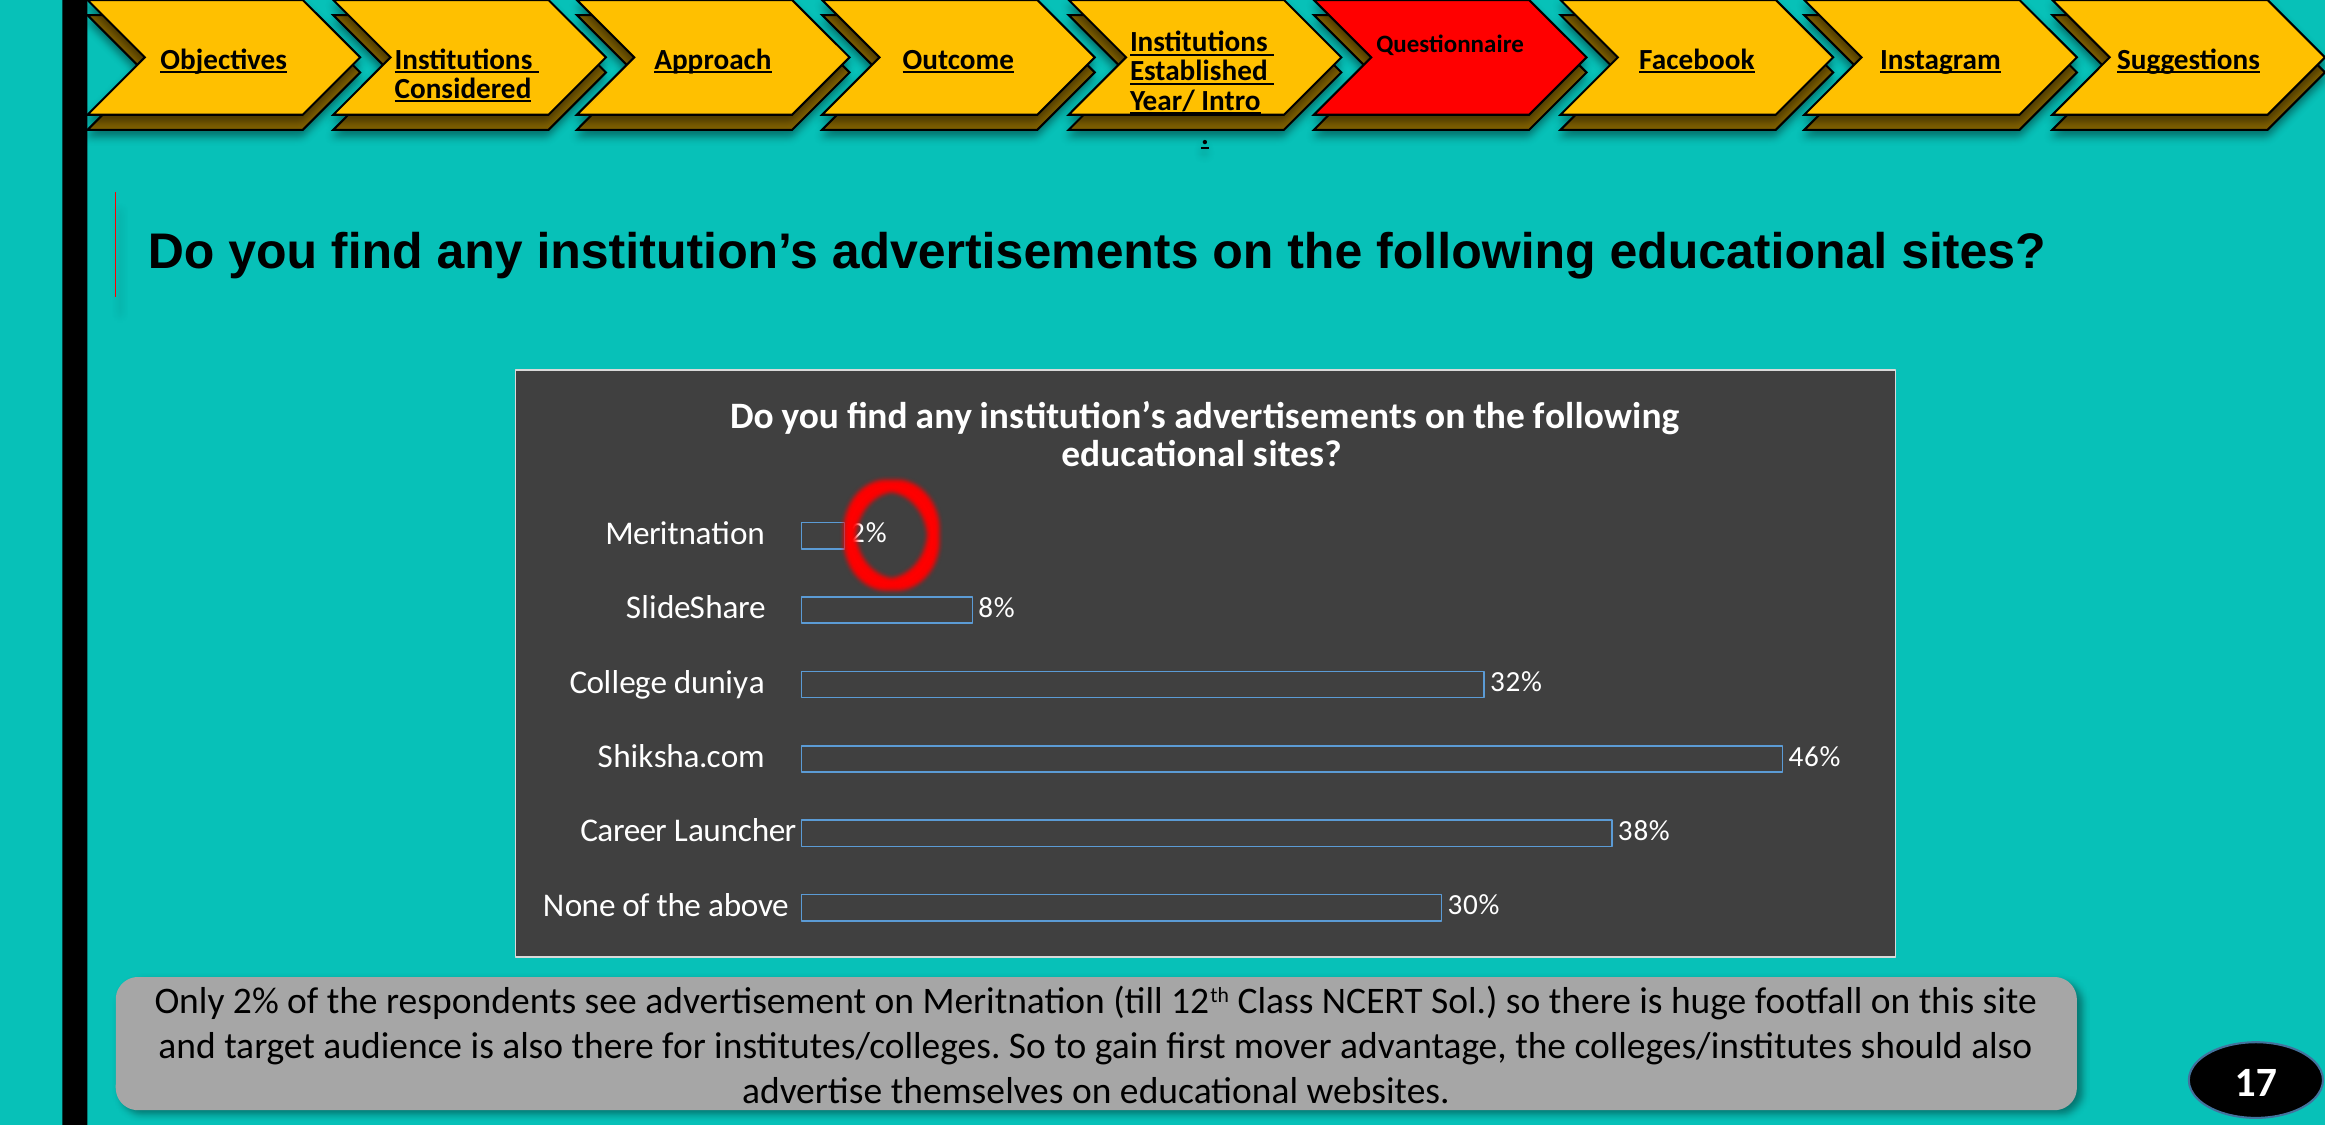

Facebook

Instagram

Suggestions

Objectives

Institutions Considered

Approach

Outcome

Institutions Established Year/ Intro.

Questionnaire

Do you find any institution’s advertisements on the following educational sites?

### Chart: Do you find any institution’s advertisements on the following educational sites?

| Category |  |
|---|---|
| Meritnation     | 2.0 |
| SlideShare     | 8.0 |
| College duniya     | 32.0 |
| Shiksha.com     | 46.0 |
| Career Launcher | 38.0 |
| None of the above  | 30.0 |
Only 2% of the respondents see advertisement on Meritnation (till 12th Class NCERT Sol.) so there is huge footfall on this site and target audience is also there for institutes/colleges. So to gain first mover advantage, the colleges/institutes should also advertise themselves on educational websites.
17